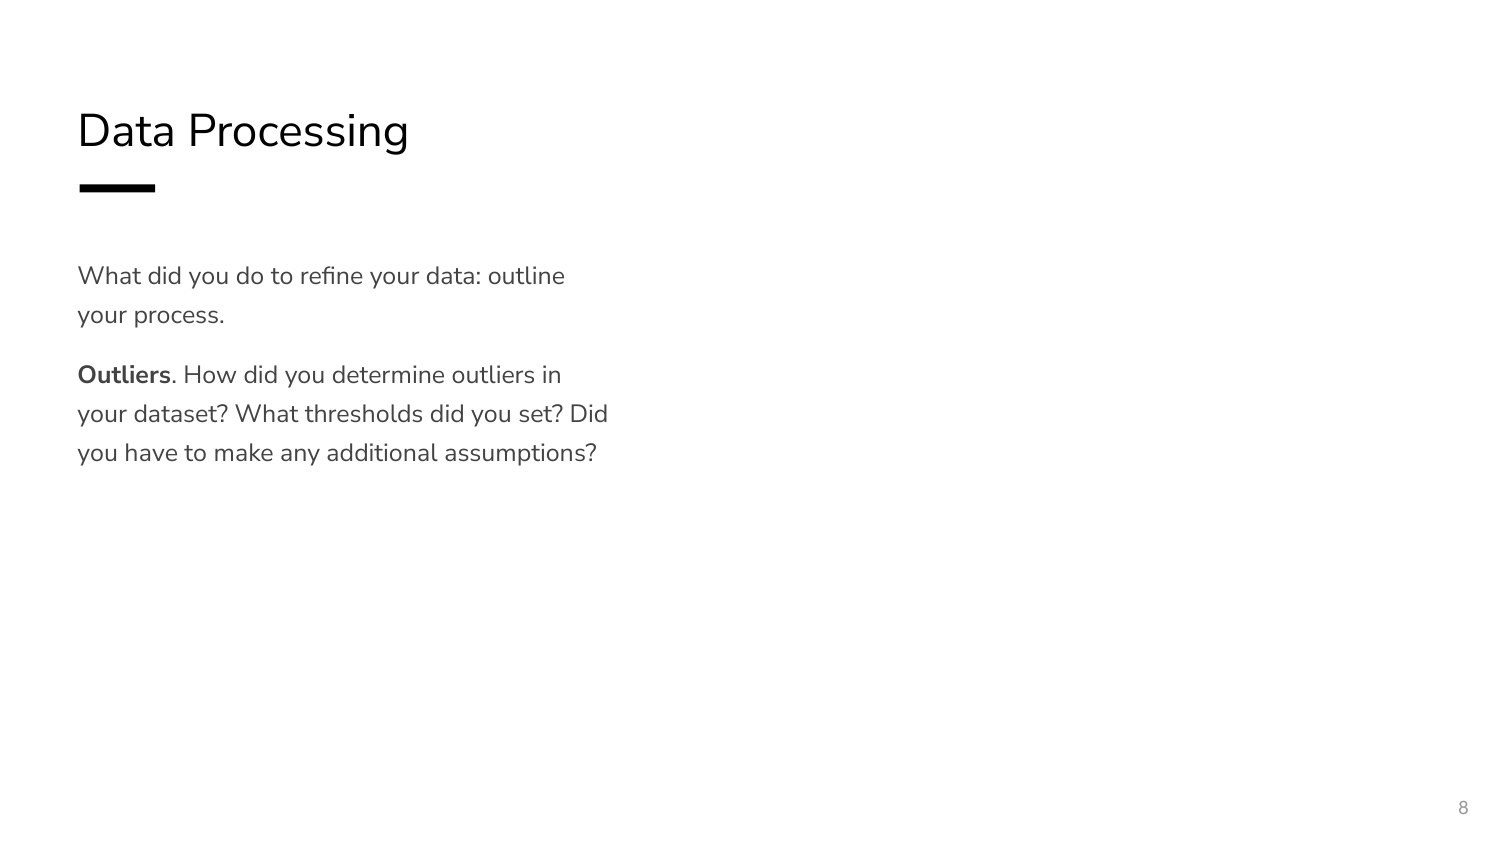

# Data Processing
What did you do to refine your data: outline your process.
Outliers. How did you determine outliers in your dataset? What thresholds did you set? Did you have to make any additional assumptions?